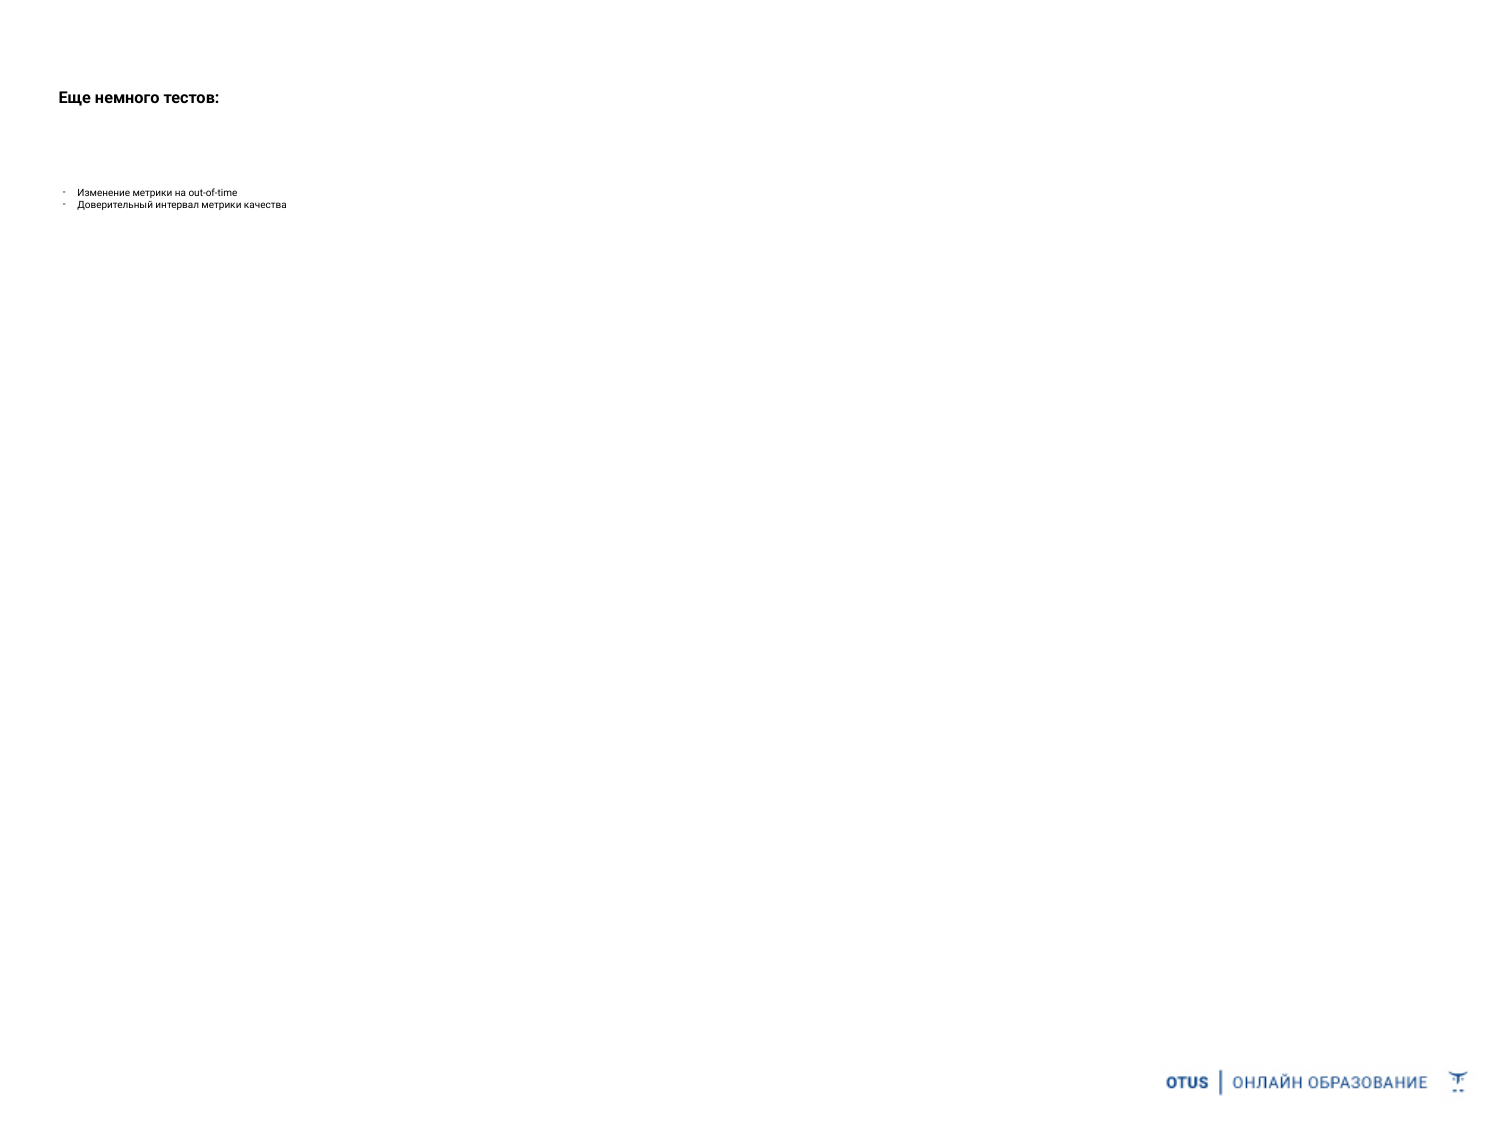

# Еще немного тестов:

Изменение метрики на out-of-time
Доверительный интервал метрики качества